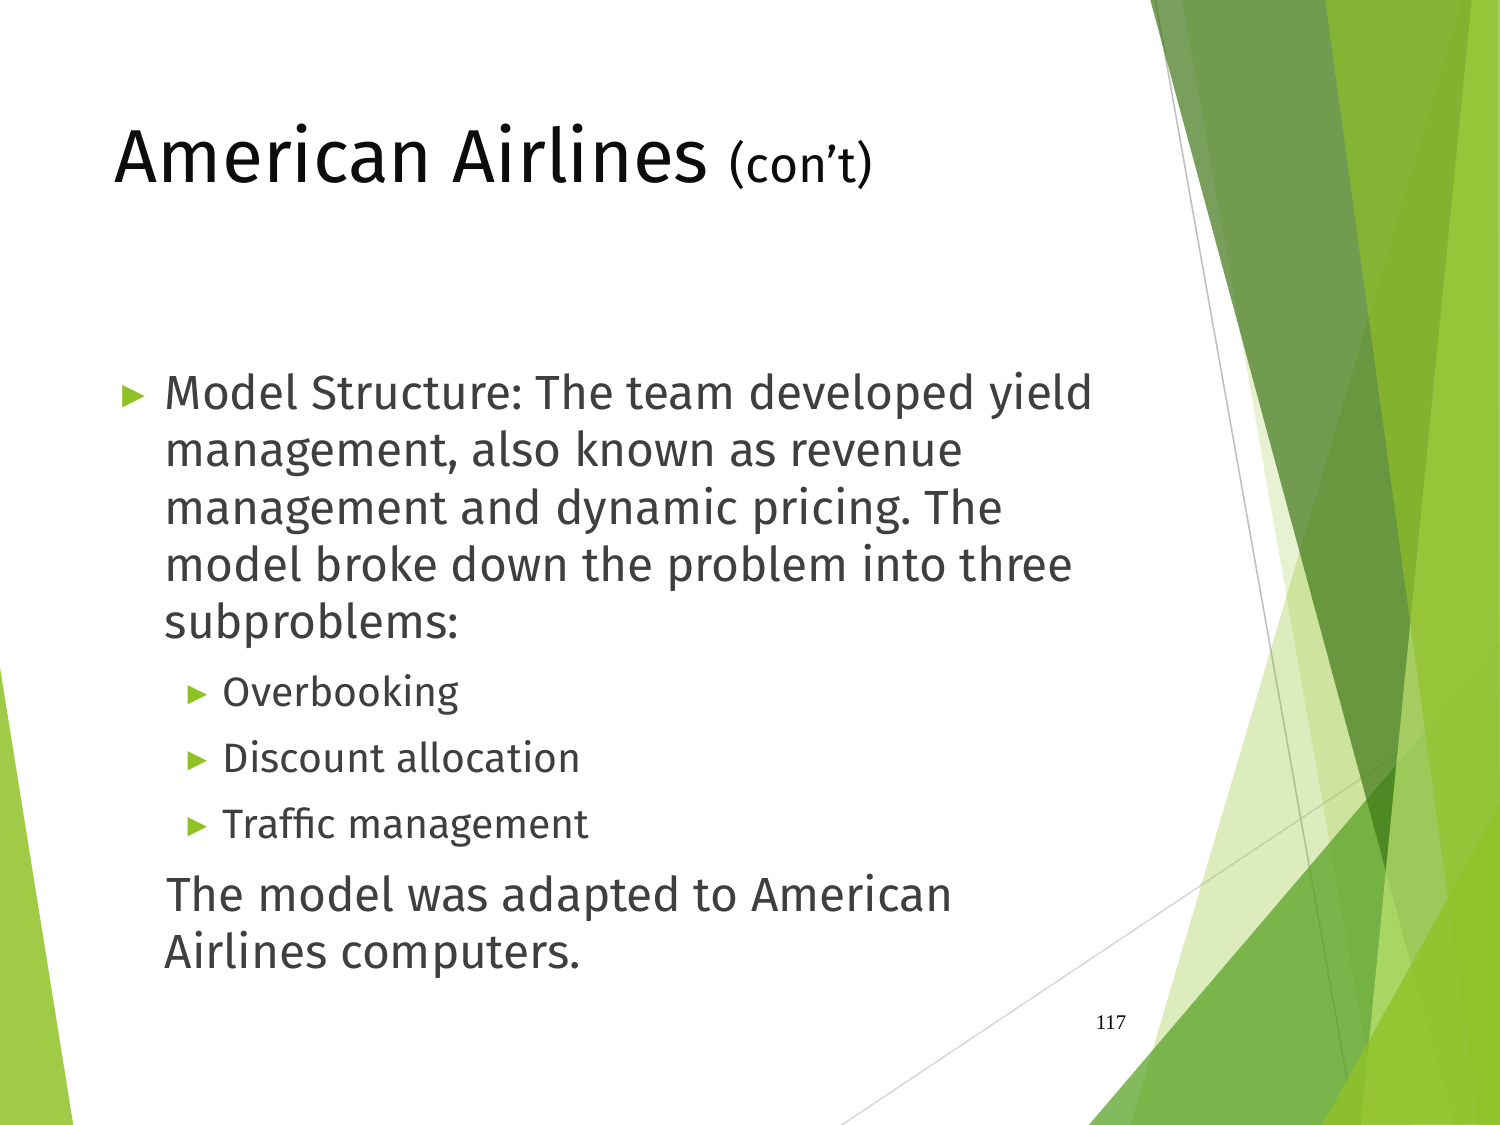

# American Airlines (con’t)
Model Structure: The team developed yield management, also known as revenue management and dynamic pricing. The model broke down the problem into three subproblems:
Overbooking
Discount allocation
Traffic management
    The model was adapted to American Airlines computers.
117